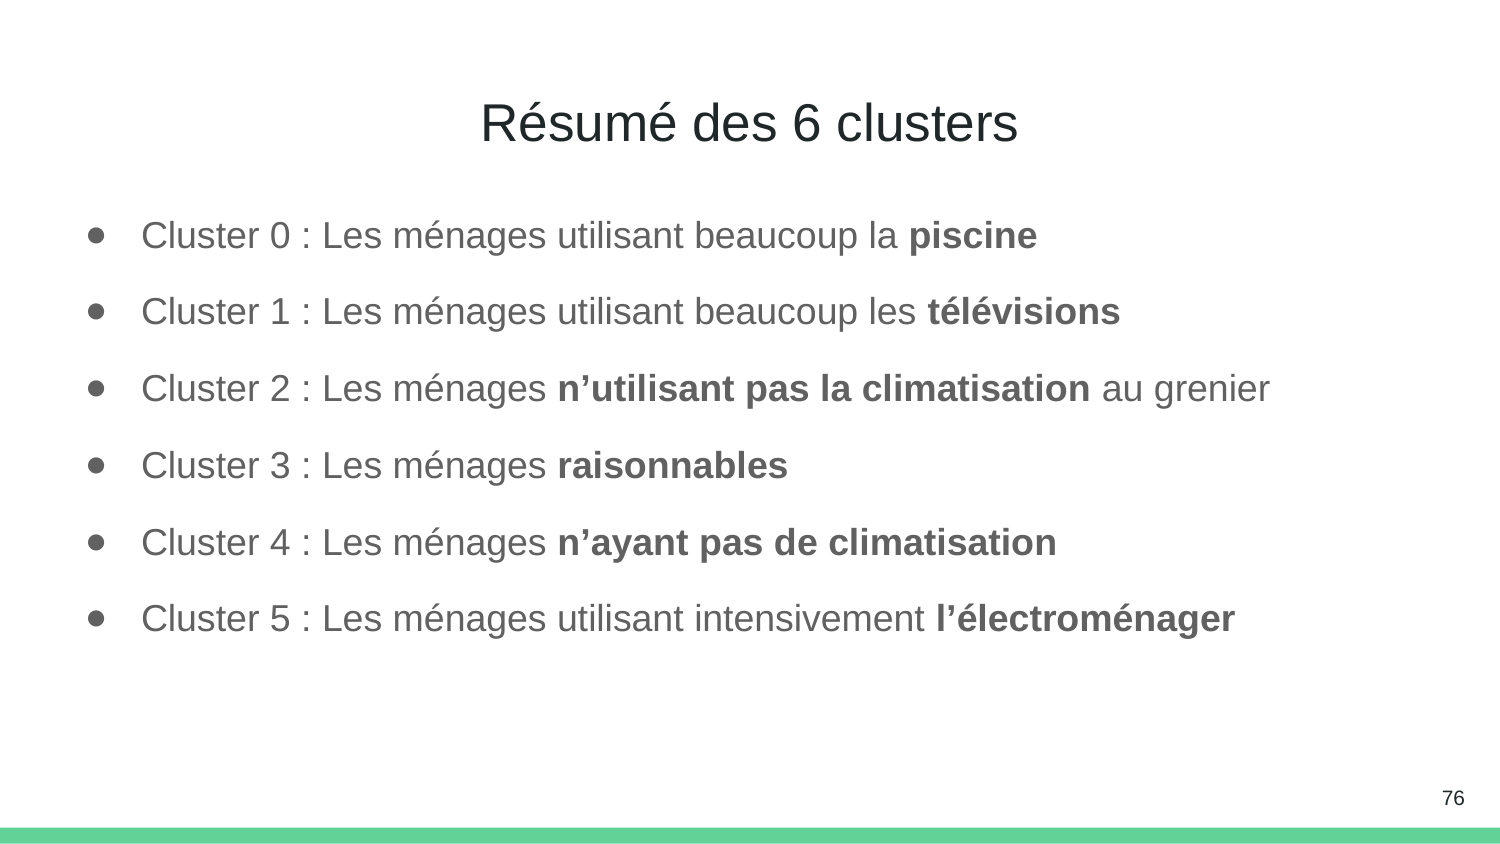

# Résumé des 6 clusters
Cluster 0 : Les ménages utilisant beaucoup la piscine
Cluster 1 : Les ménages utilisant beaucoup les télévisions
Cluster 2 : Les ménages n’utilisant pas la climatisation au grenier
Cluster 3 : Les ménages raisonnables
Cluster 4 : Les ménages n’ayant pas de climatisation
Cluster 5 : Les ménages utilisant intensivement l’électroménager
76